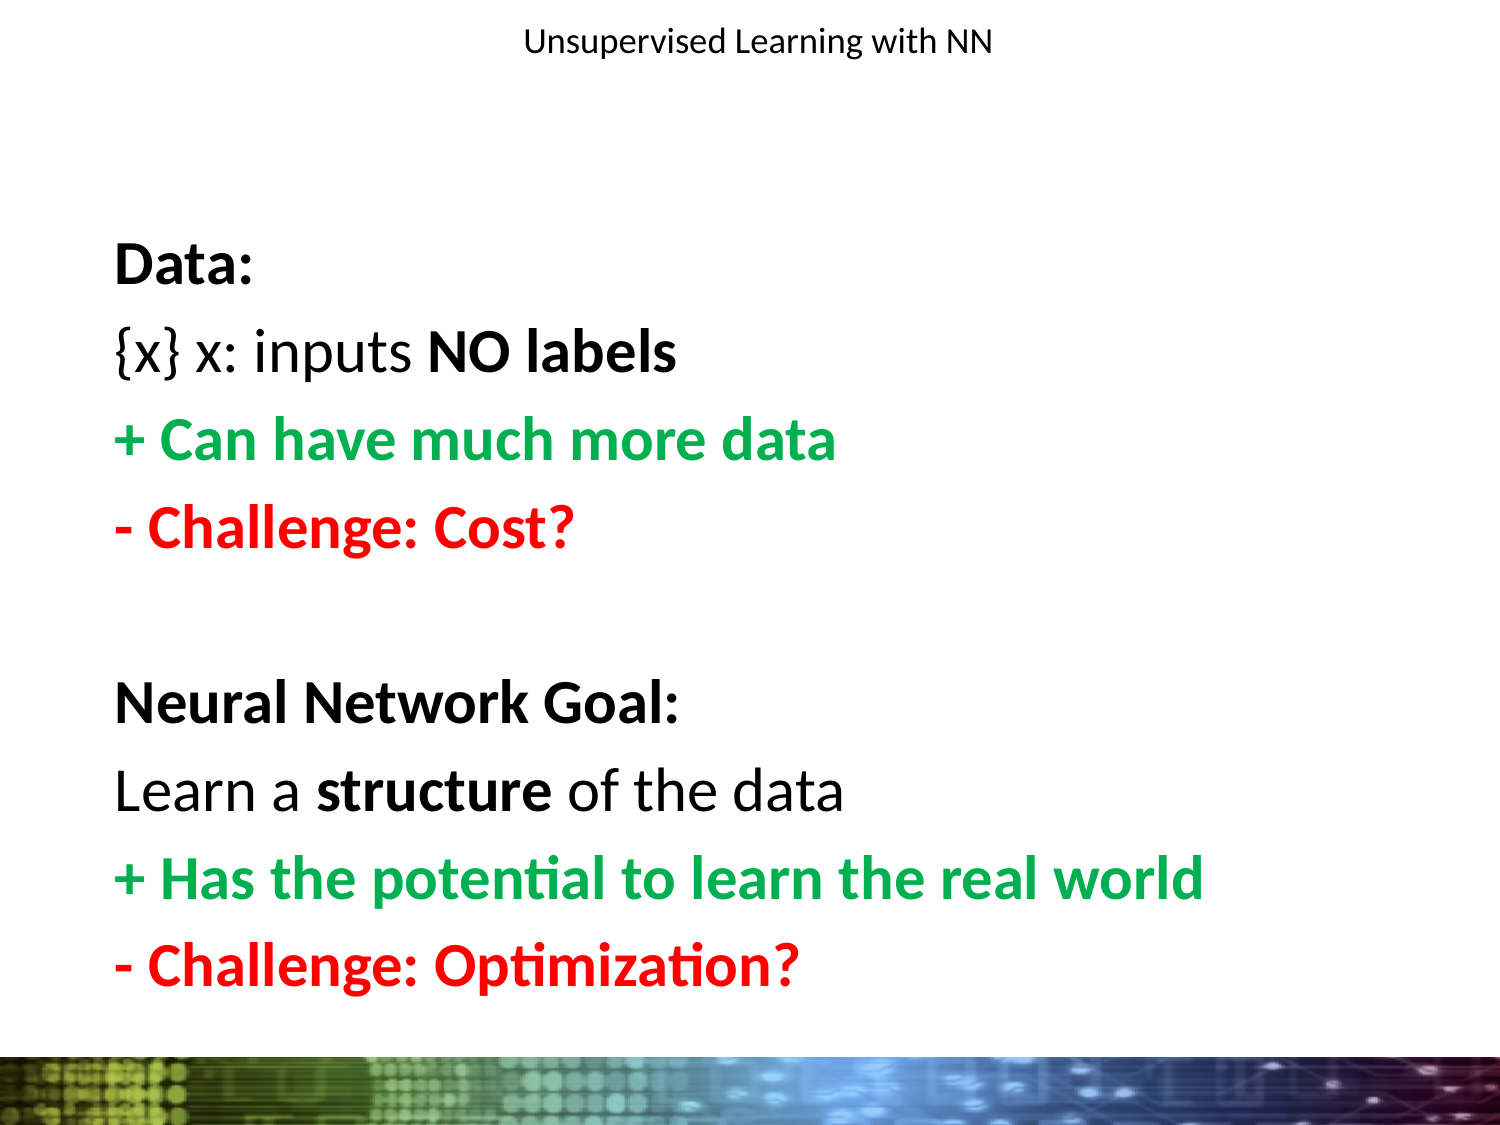

# Unsupervised Learning with NN
Data:
{x} x: inputs NO labels
+ Can have much more data
- Challenge: Cost?

Neural Network Goal:
Learn a structure of the data
+ Has the potential to learn the real world
- Challenge: Optimization?